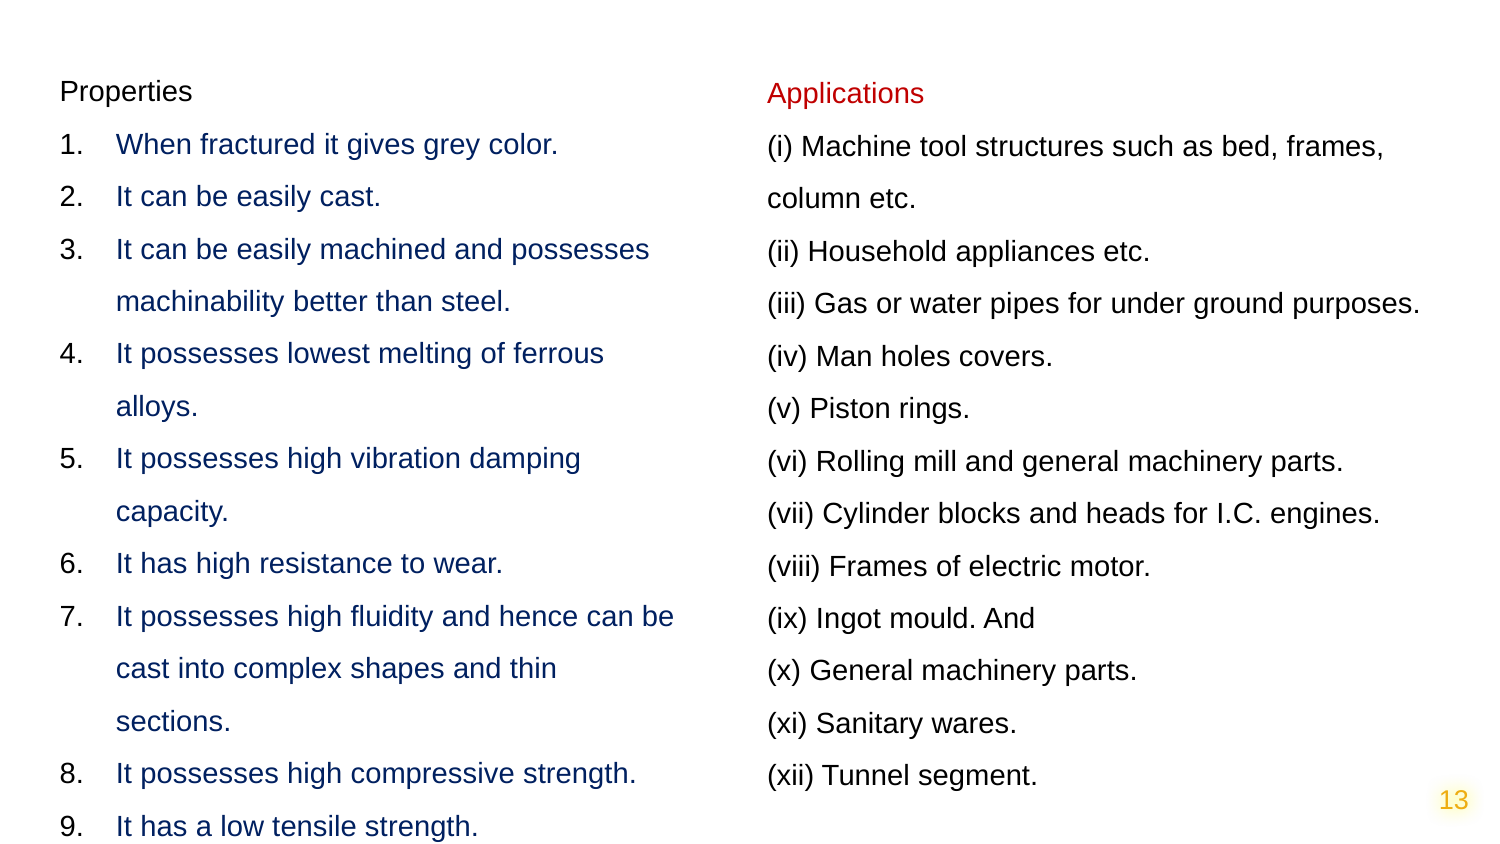

Properties
When fractured it gives grey color.
It can be easily cast.
It can be easily machined and possesses machinability better than steel.
It possesses lowest melting of ferrous alloys.
It possesses high vibration damping capacity.
It has high resistance to wear.
It possesses high fluidity and hence can be cast into complex shapes and thin sections.
It possesses high compressive strength.
It has a low tensile strength.
It has very low ductility and low impact strength as compared with steel.
Applications
(i) Machine tool structures such as bed, frames, column etc.
(ii) Household appliances etc.
(iii) Gas or water pipes for under ground purposes.
(iv) Man holes covers.
(v) Piston rings.
(vi) Rolling mill and general machinery parts.
(vii) Cylinder blocks and heads for I.C. engines.
(viii) Frames of electric motor.
(ix) Ingot mould. And
(x) General machinery parts.
(xi) Sanitary wares.
(xii) Tunnel segment.
13